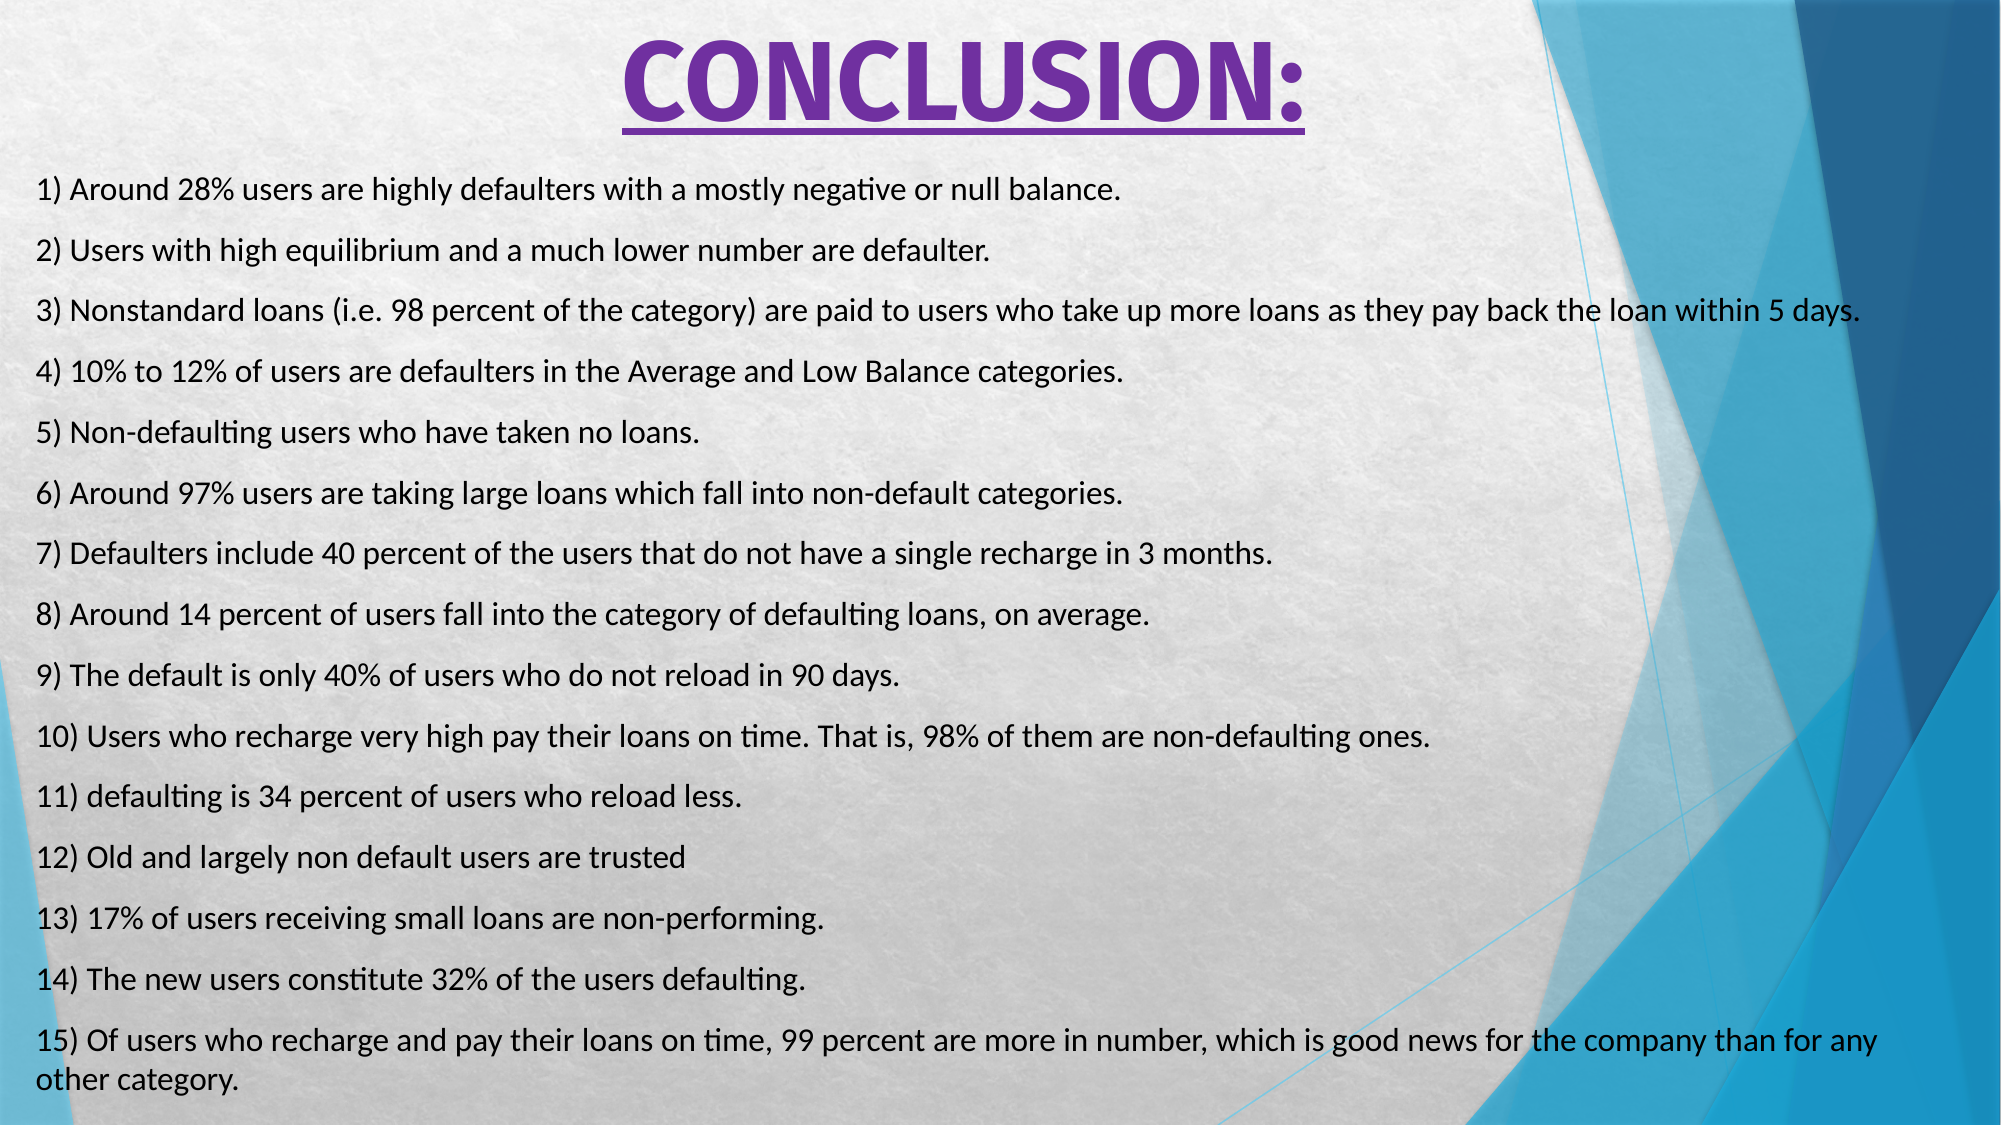

# CONCLUSION:
1) Around 28% users are highly defaulters with a mostly negative or null balance.
2) Users with high equilibrium and a much lower number are defaulter.
3) Nonstandard loans (i.e. 98 percent of the category) are paid to users who take up more loans as they pay back the loan within 5 days.
4) 10% to 12% of users are defaulters in the Average and Low Balance categories.
5) Non-defaulting users who have taken no loans.
6) Around 97% users are taking large loans which fall into non-default categories.
7) Defaulters include 40 percent of the users that do not have a single recharge in 3 months.
8) Around 14 percent of users fall into the category of defaulting loans, on average.
9) The default is only 40% of users who do not reload in 90 days.
10) Users who recharge very high pay their loans on time. That is, 98% of them are non-defaulting ones.
11) defaulting is 34 percent of users who reload less.
12) Old and largely non default users are trusted
13) 17% of users receiving small loans are non-performing.
14) The new users constitute 32% of the users defaulting.
15) Of users who recharge and pay their loans on time, 99 percent are more in number, which is good news for the company than for any other category.